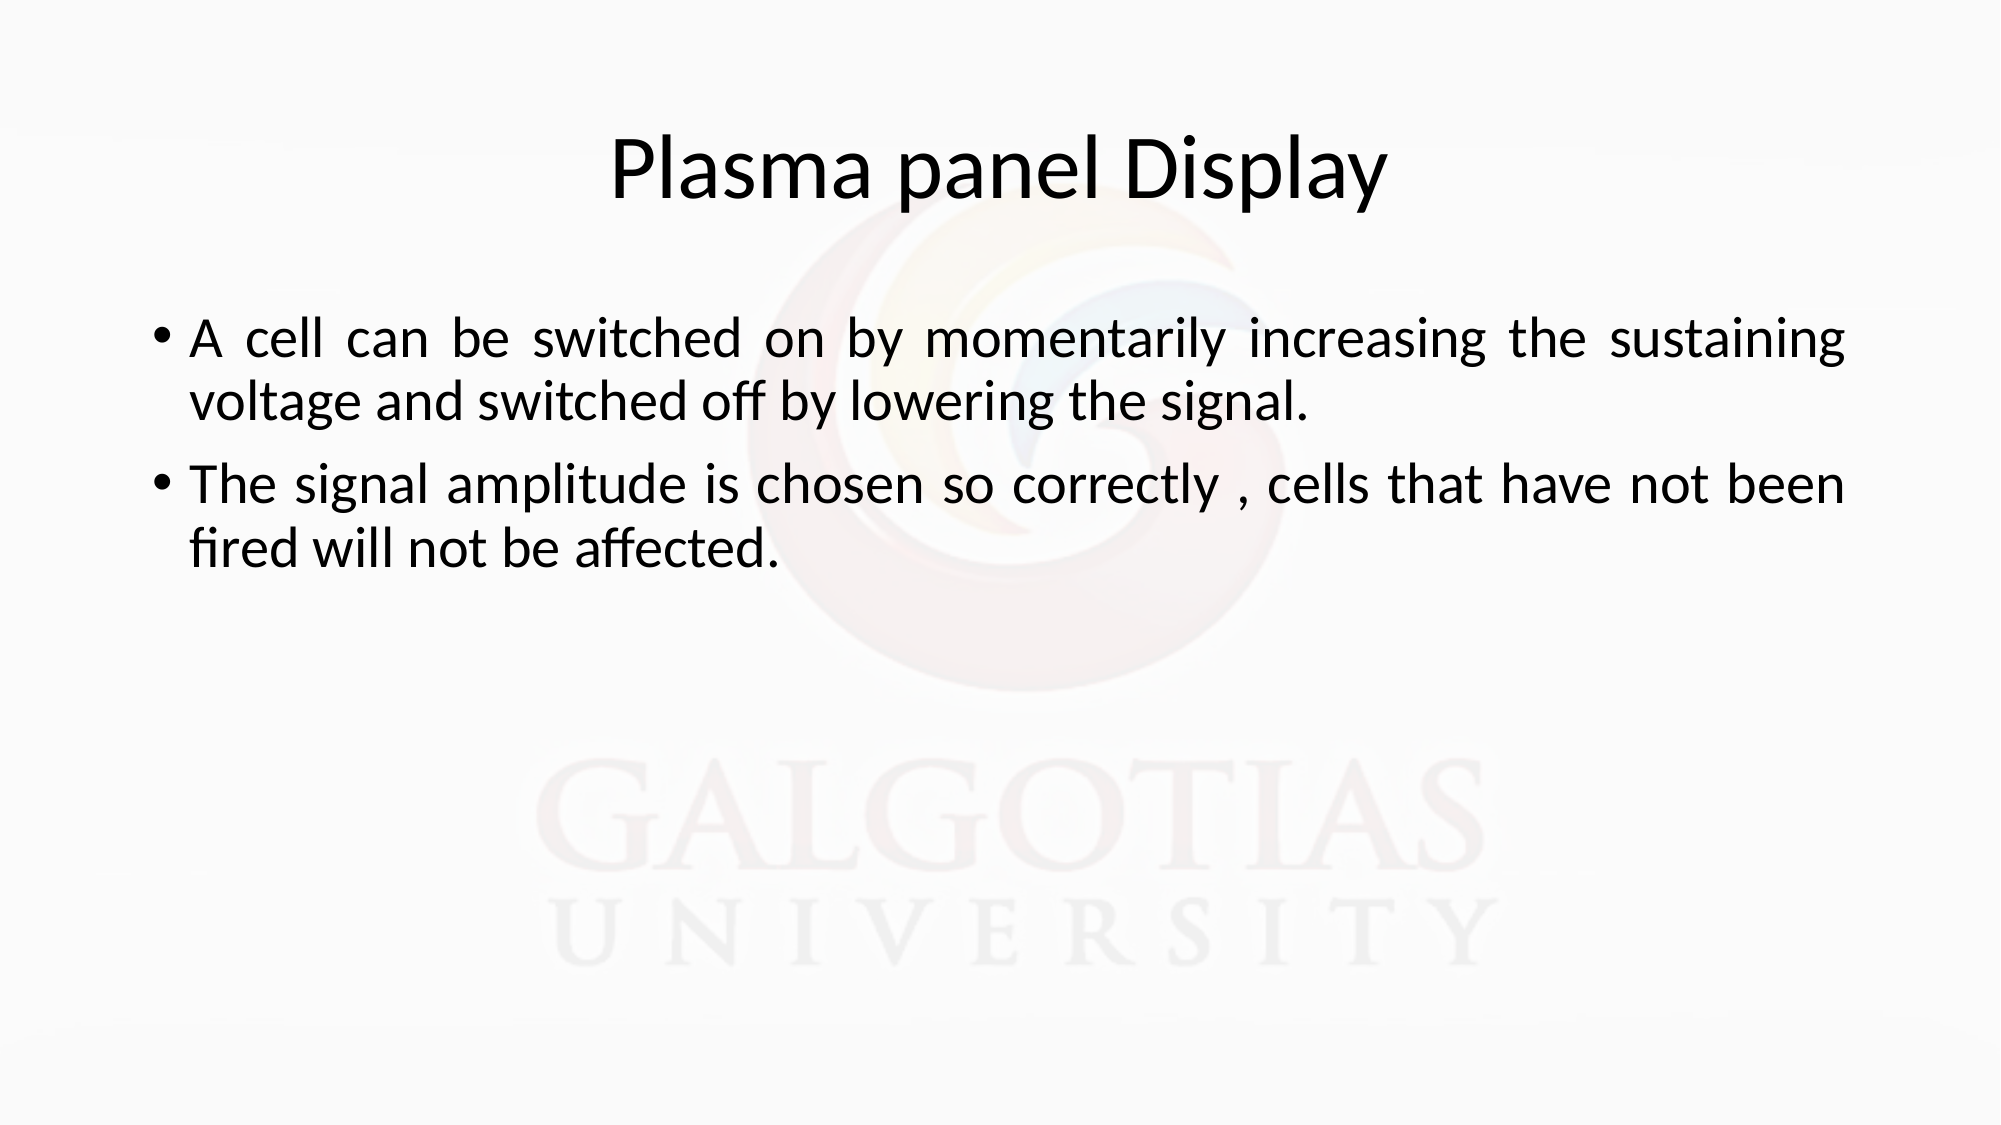

# Plasma panel Display
A cell can be switched on by momentarily increasing the sustaining voltage and switched off by lowering the signal.
The signal amplitude is chosen so correctly , cells that have not been fired will not be affected.